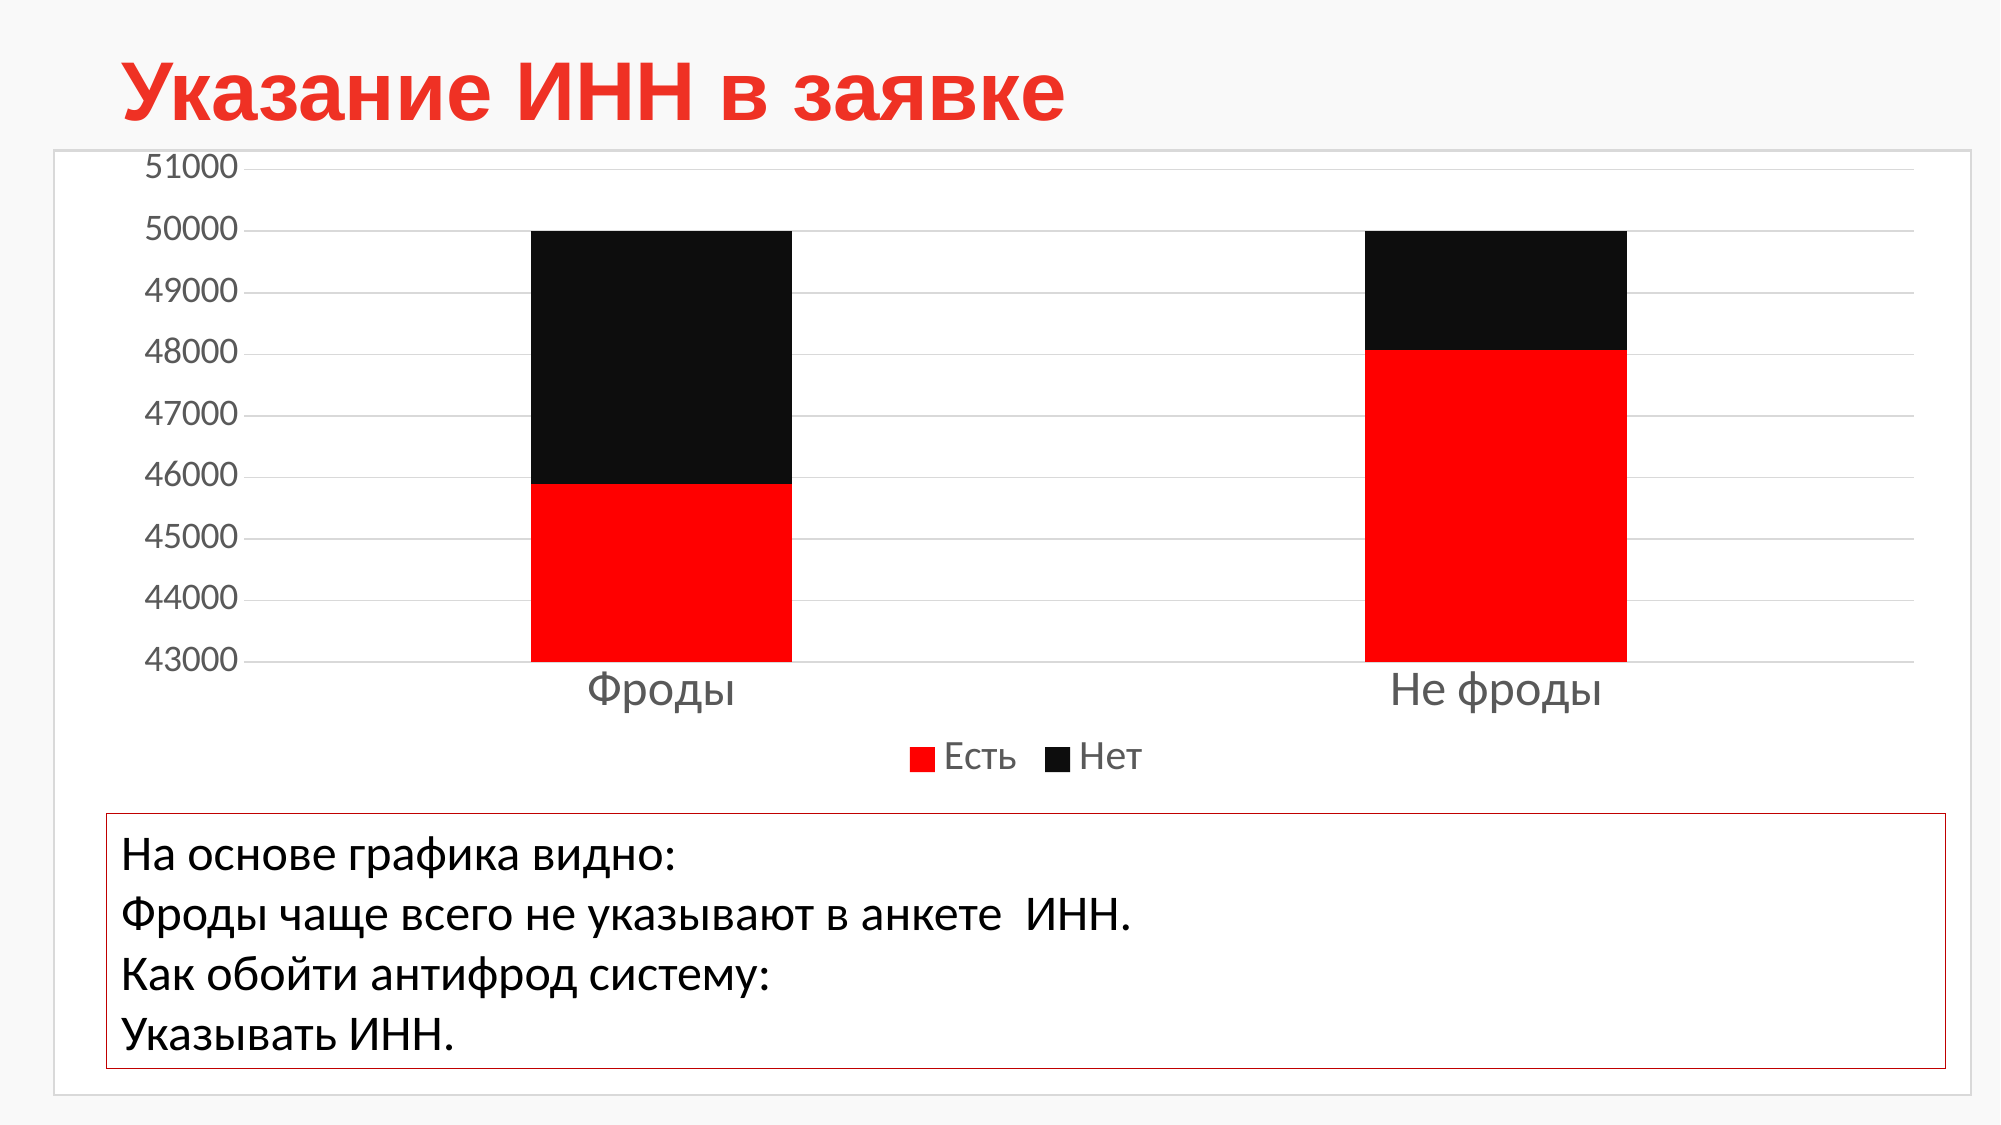

Указание ИНН в заявке

### Chart

| Category | Есть | Нет |
|---|---|---|
| Фроды | 45900.0 | 4100.0 |
| Не фроды | 48062.0 | 1938.0 |
На основе графика видно:
Фроды чаще всего не указывают в анкете  ИНН.
Как обойти антифрод систему:
Указывать ИНН.